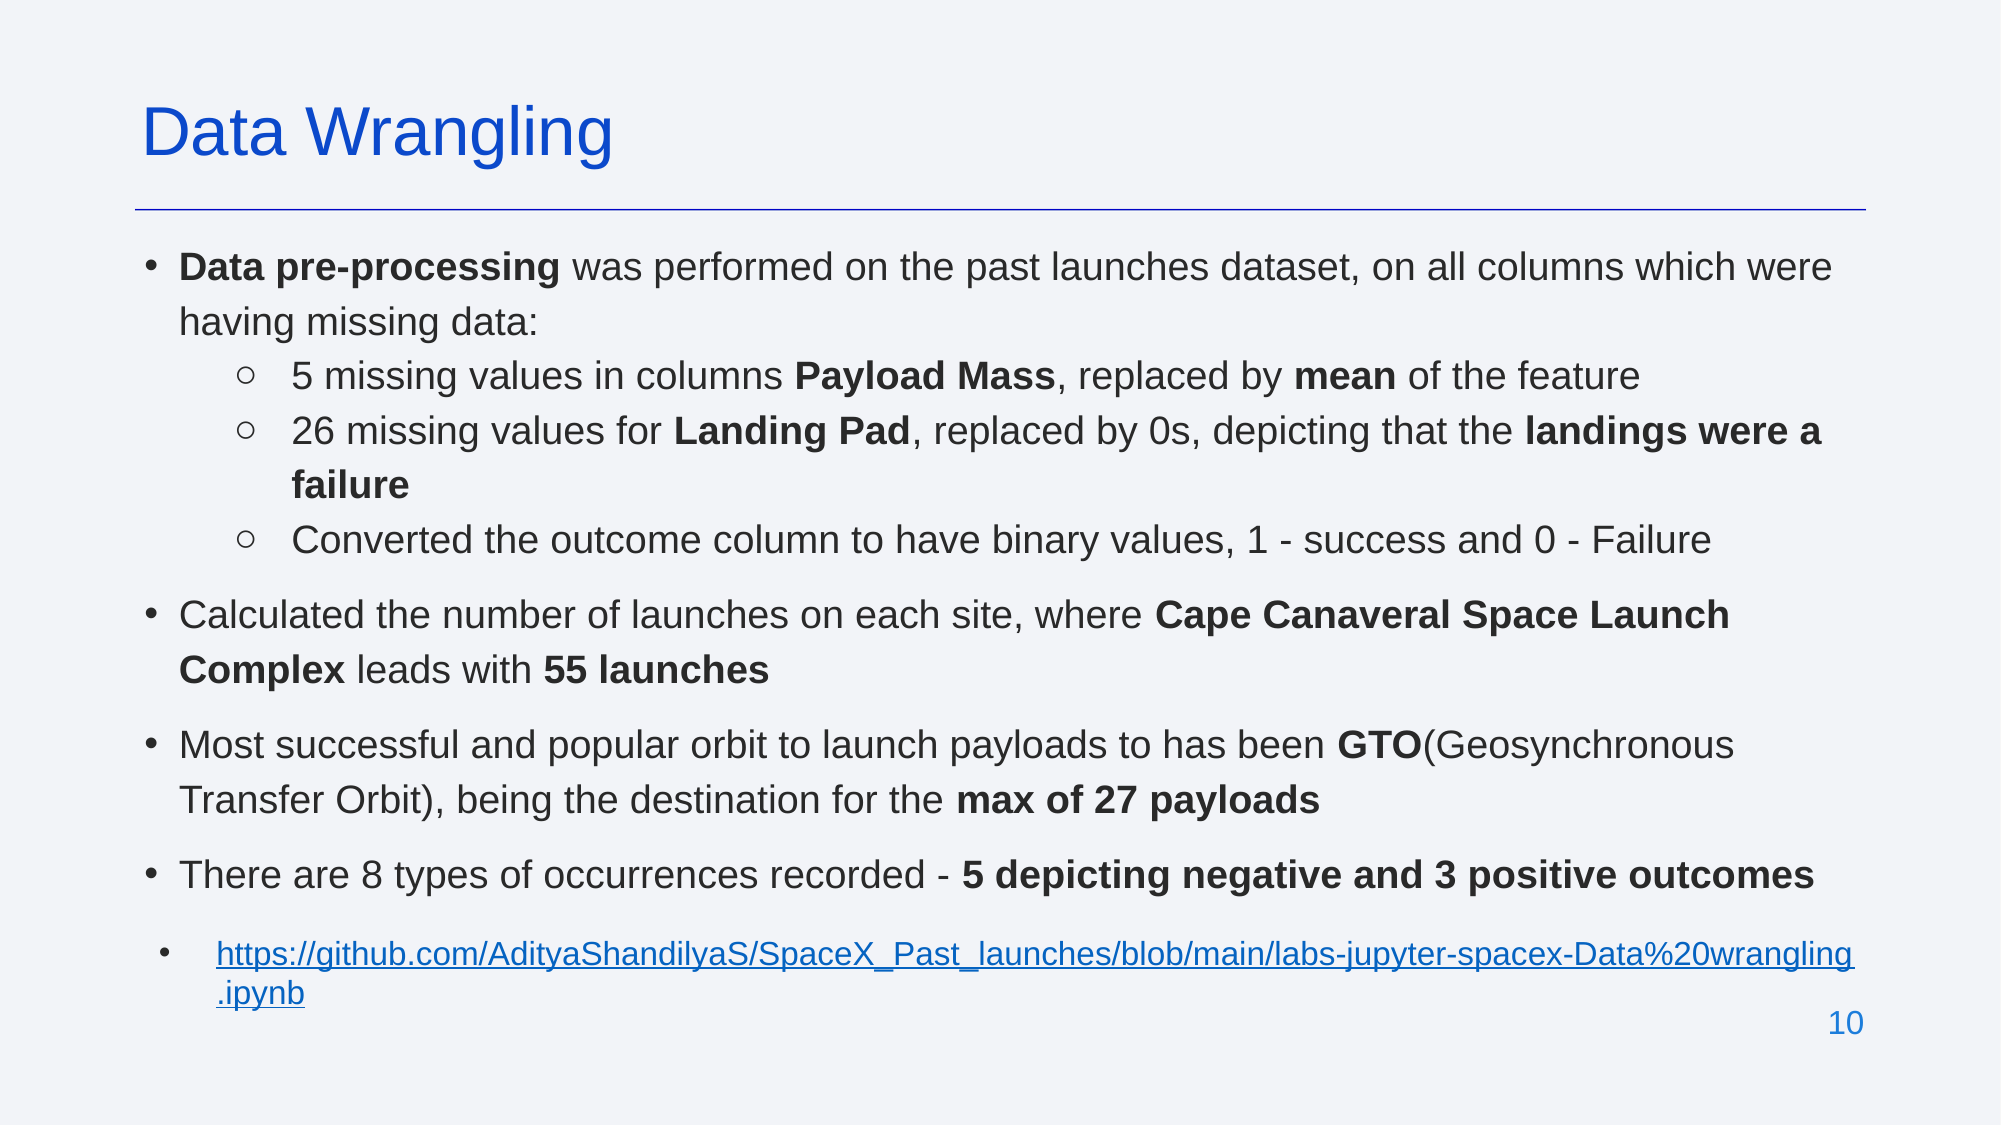

Data Wrangling
Data pre-processing was performed on the past launches dataset, on all columns which were having missing data:
5 missing values in columns Payload Mass, replaced by mean of the feature
26 missing values for Landing Pad, replaced by 0s, depicting that the landings were a failure
Converted the outcome column to have binary values, 1 - success and 0 - Failure
Calculated the number of launches on each site, where Cape Canaveral Space Launch Complex leads with 55 launches
Most successful and popular orbit to launch payloads to has been GTO(Geosynchronous Transfer Orbit), being the destination for the max of 27 payloads
There are 8 types of occurrences recorded - 5 depicting negative and 3 positive outcomes
https://github.com/AdityaShandilyaS/SpaceX_Past_launches/blob/main/labs-jupyter-spacex-Data%20wrangling.ipynb

10